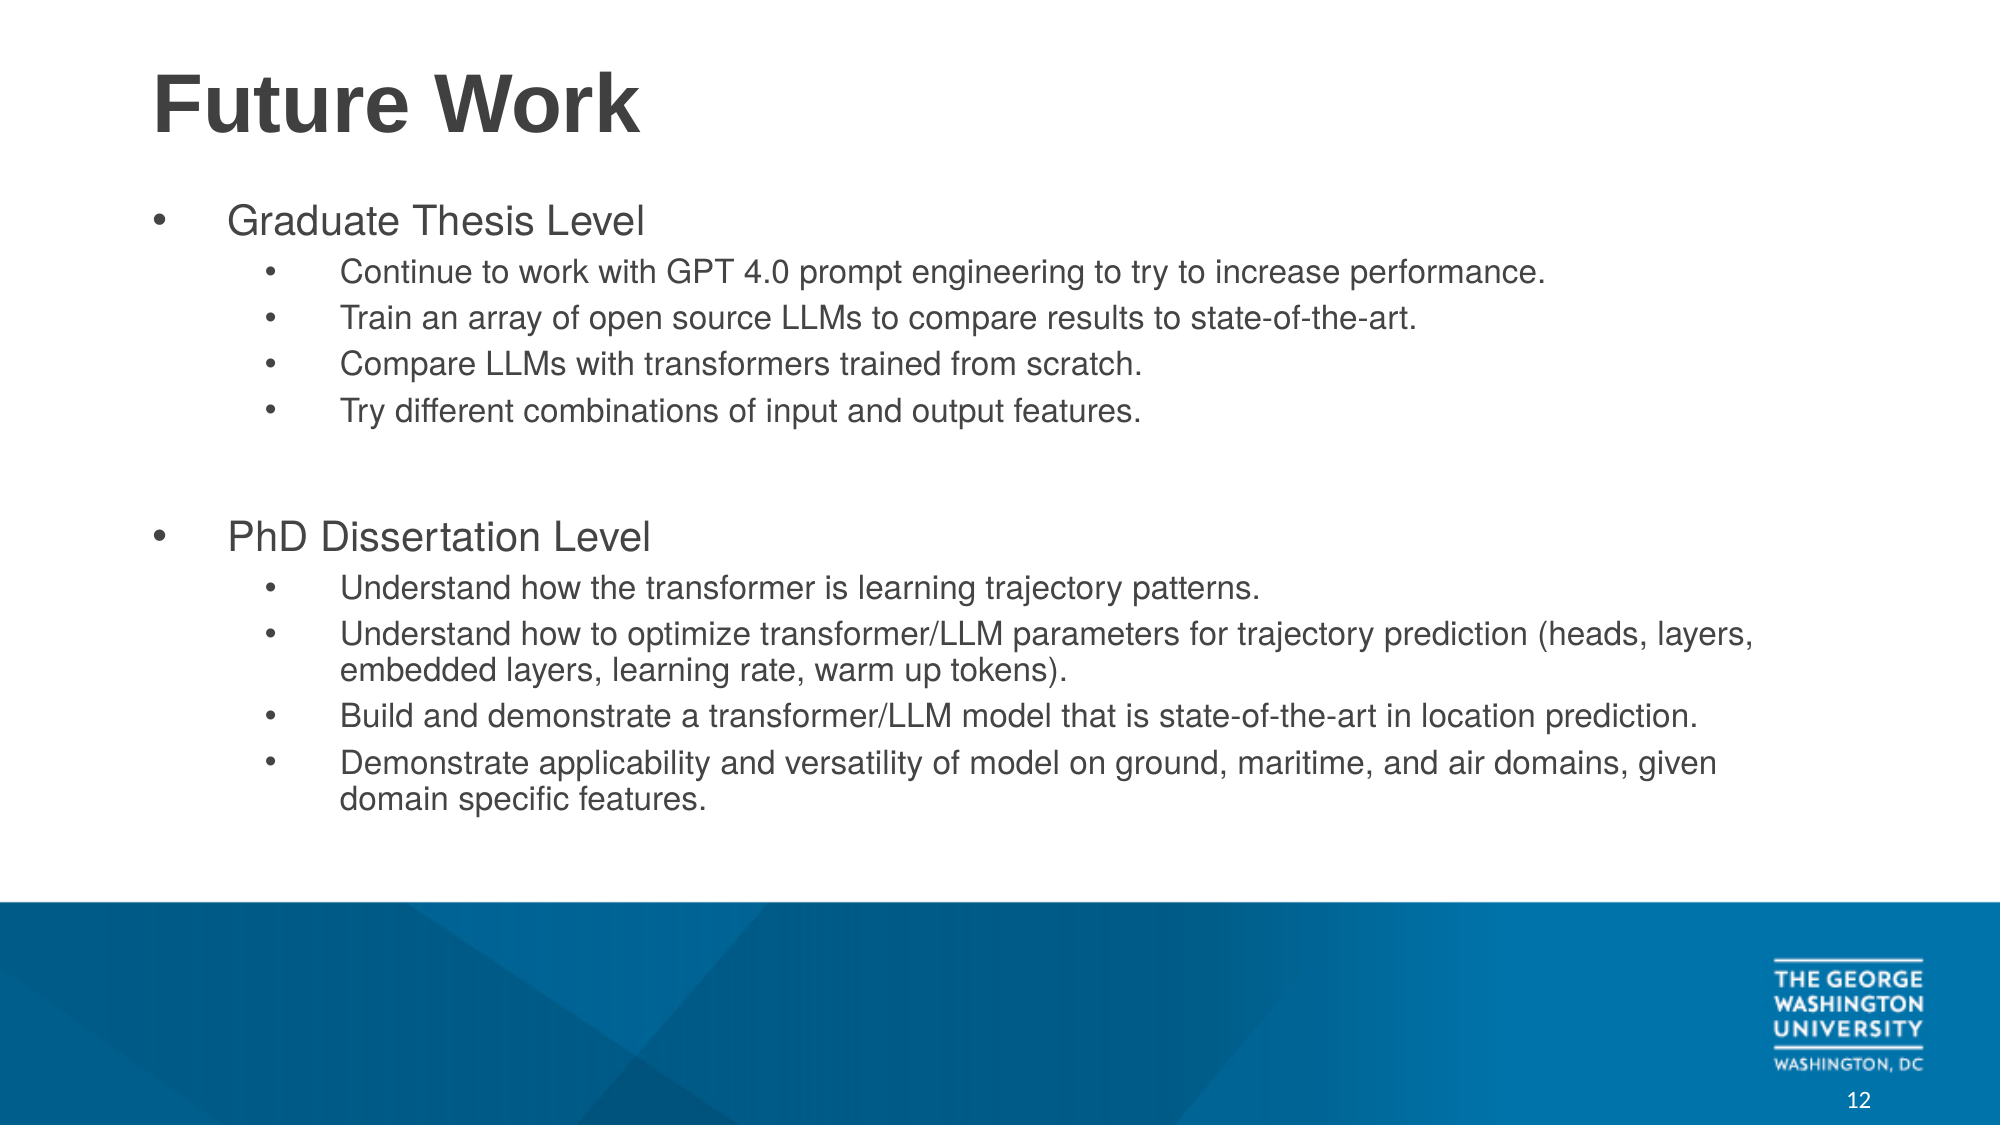

# Future Work
Graduate Thesis Level
Continue to work with GPT 4.0 prompt engineering to try to increase performance.
Train an array of open source LLMs to compare results to state-of-the-art.
Compare LLMs with transformers trained from scratch.
Try different combinations of input and output features.

PhD Dissertation Level
Understand how the transformer is learning trajectory patterns.
Understand how to optimize transformer/LLM parameters for trajectory prediction (heads, layers, embedded layers, learning rate, warm up tokens).
Build and demonstrate a transformer/LLM model that is state-of-the-art in location prediction.
Demonstrate applicability and versatility of model on ground, maritime, and air domains, given domain specific features.

12